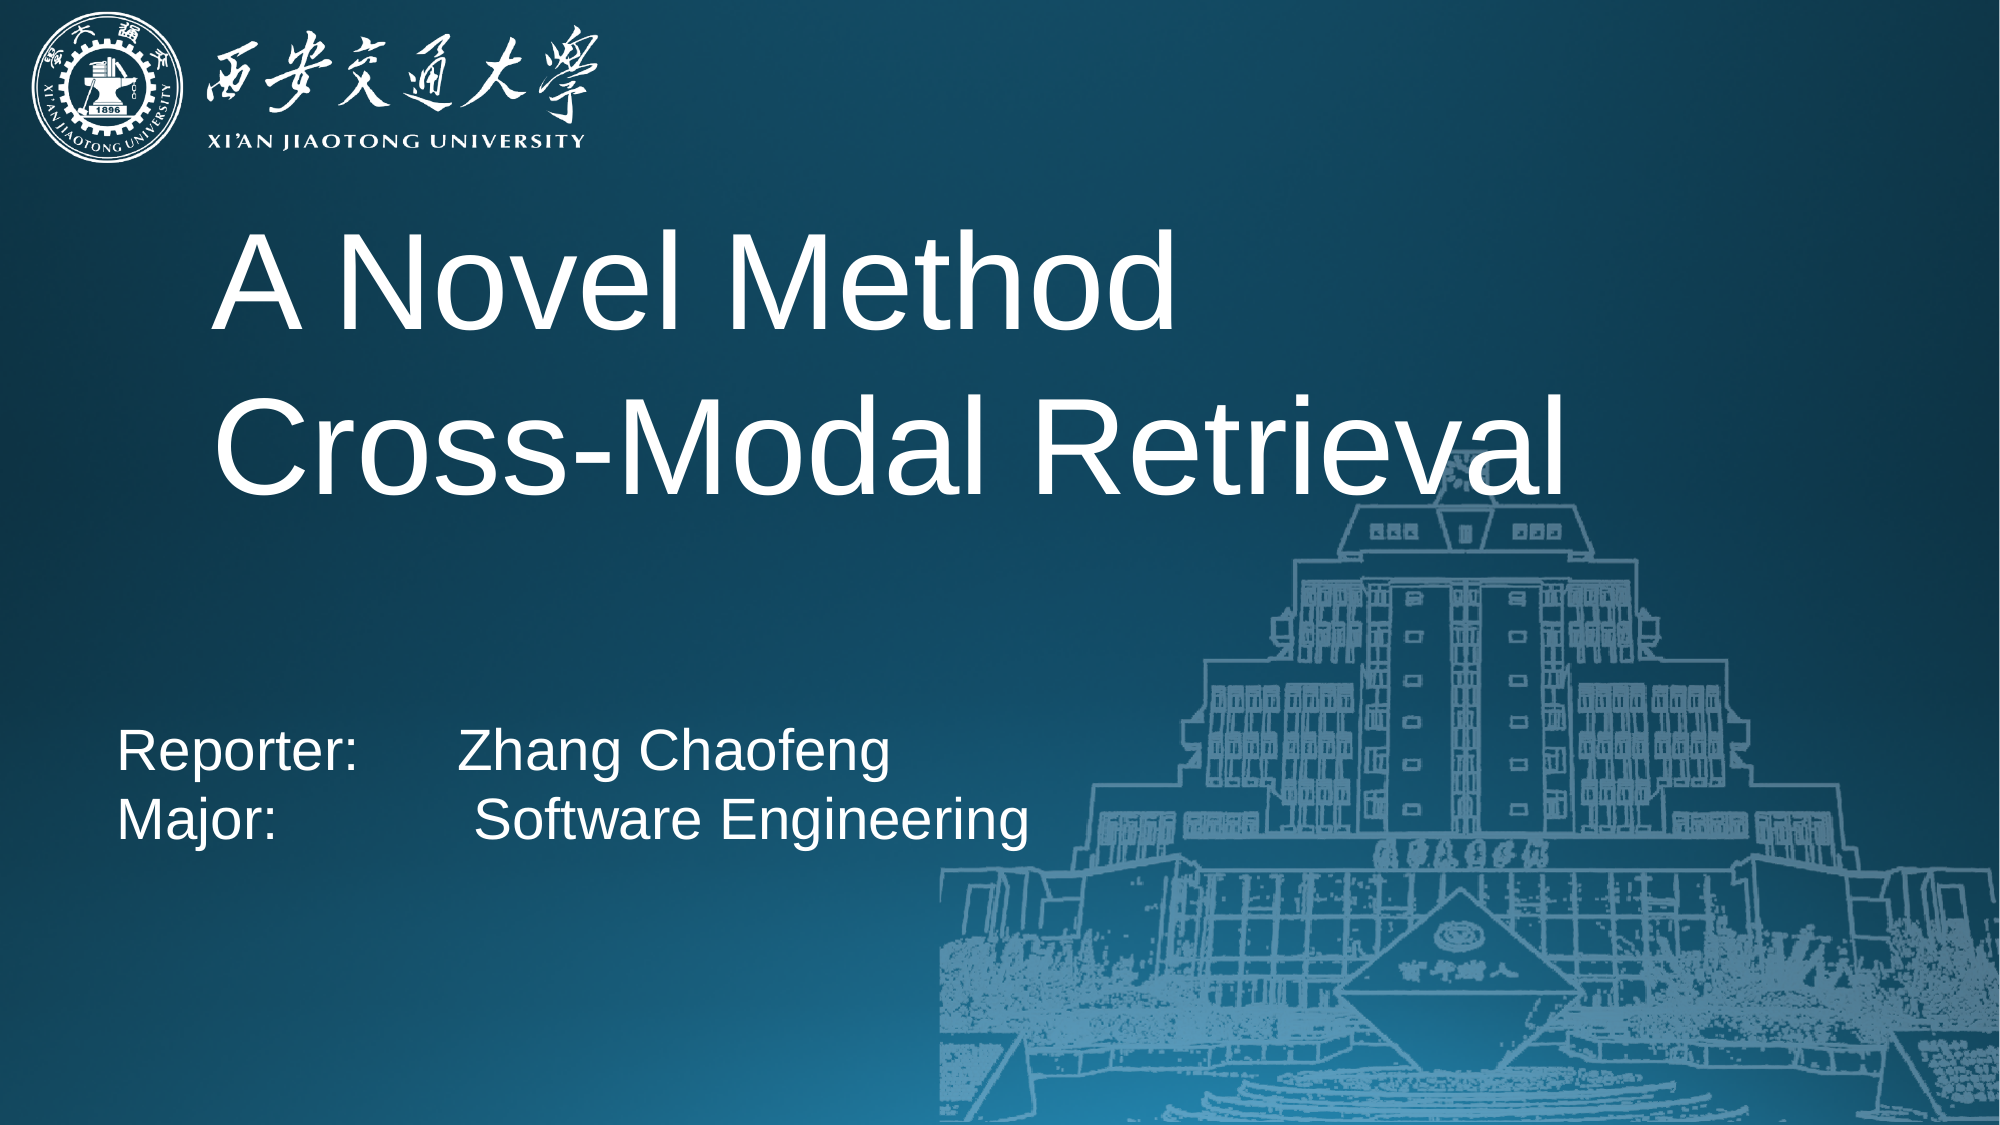

A Novel Method
Cross-Modal Retrieval
Reporter:      Zhang Chaofeng
Major:            Software Engineering